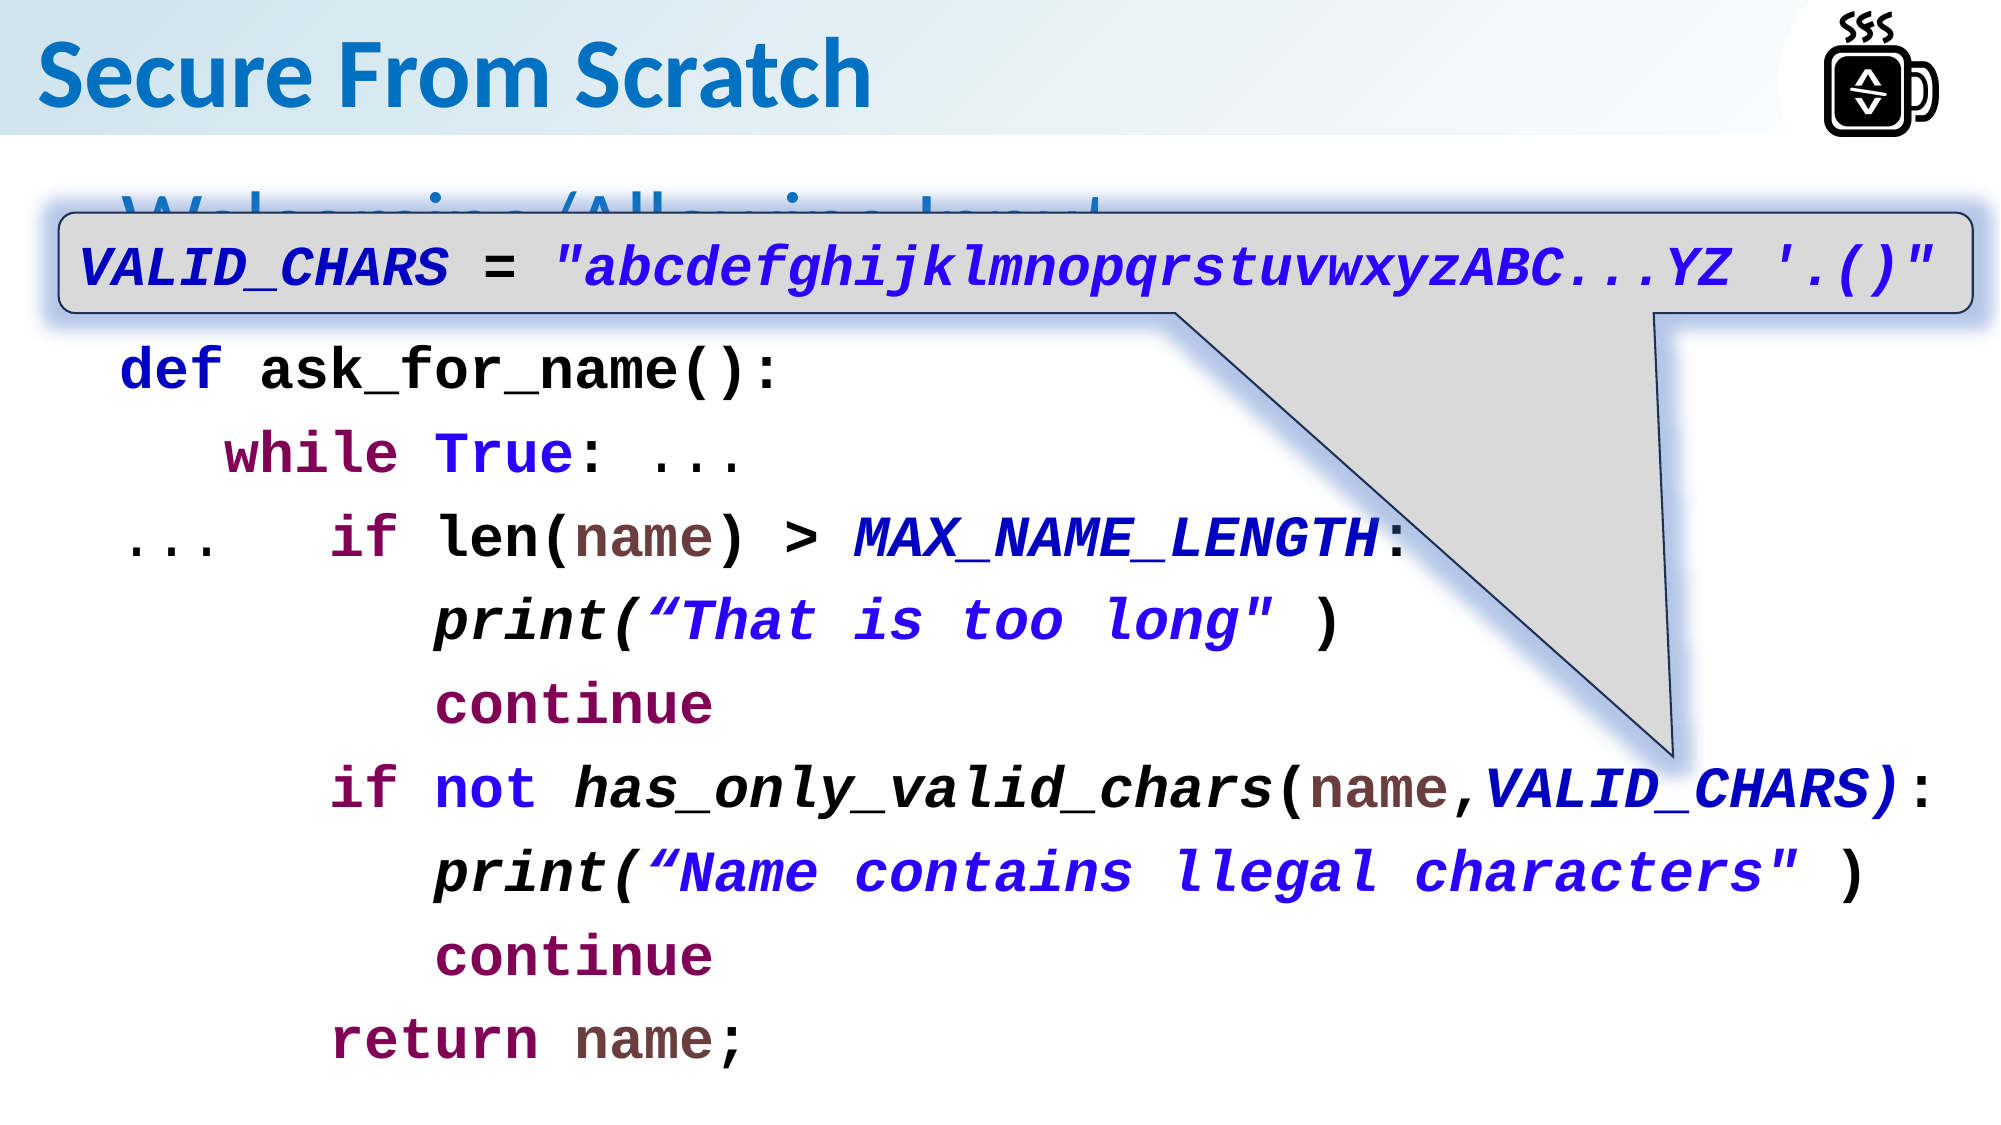

# Welcoming/Allowing Input
VALID_CHARS = "abcdefghijklmnopqrstuvwxyzABC...YZ '.()"

The Welcome-List
def ask_for_name():
   while True: ...
...   if len(name) > MAX_NAME_LENGTH:
         print(“That is too long" )
         continue
      if not has_only_valid_chars(name,VALID_CHARS):
         print(“Name contains llegal characters" )
         continue
      return name;